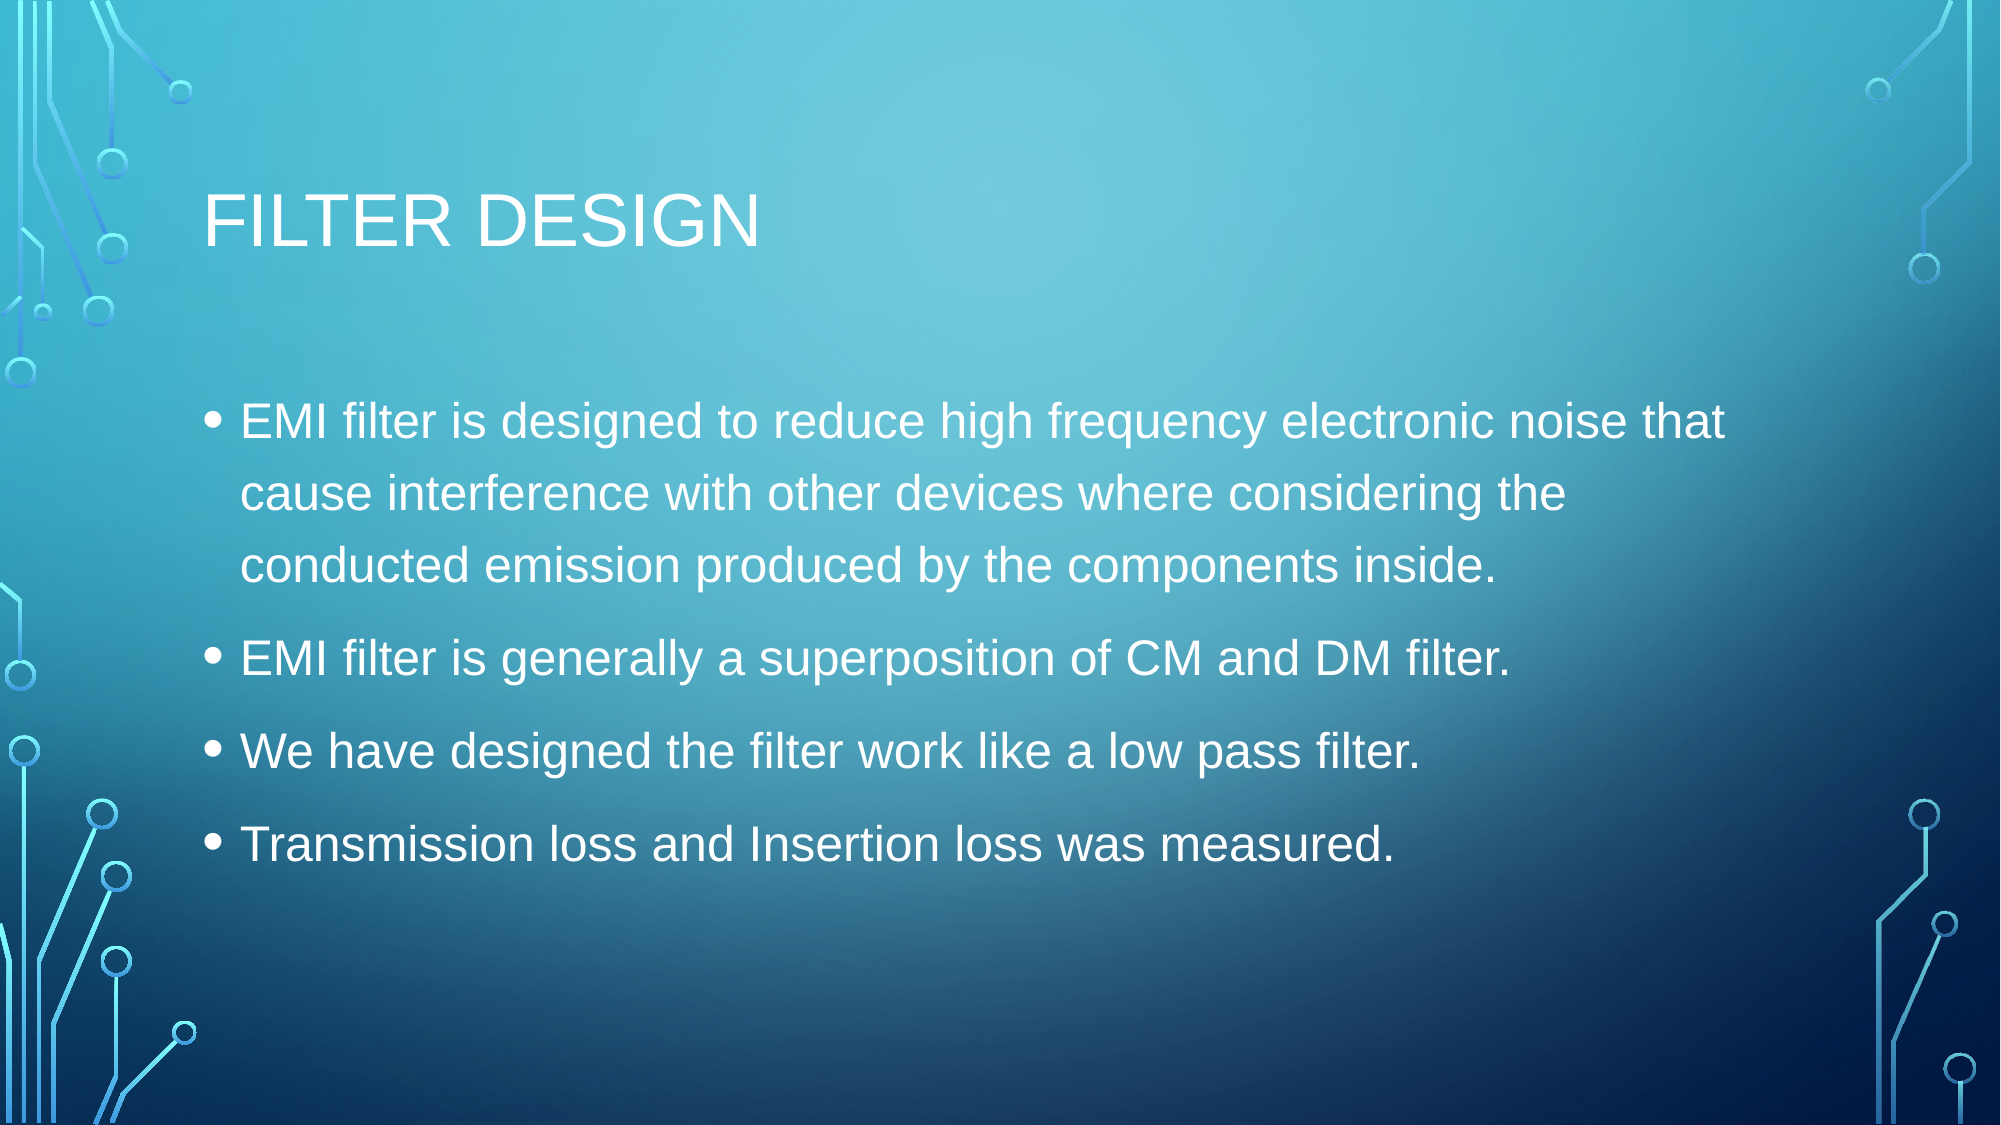

# Filter Design
EMI filter is designed to reduce high frequency electronic noise that cause interference with other devices where considering the conducted emission produced by the components inside.
EMI filter is generally a superposition of CM and DM filter.
We have designed the filter work like a low pass filter.
Transmission loss and Insertion loss was measured.